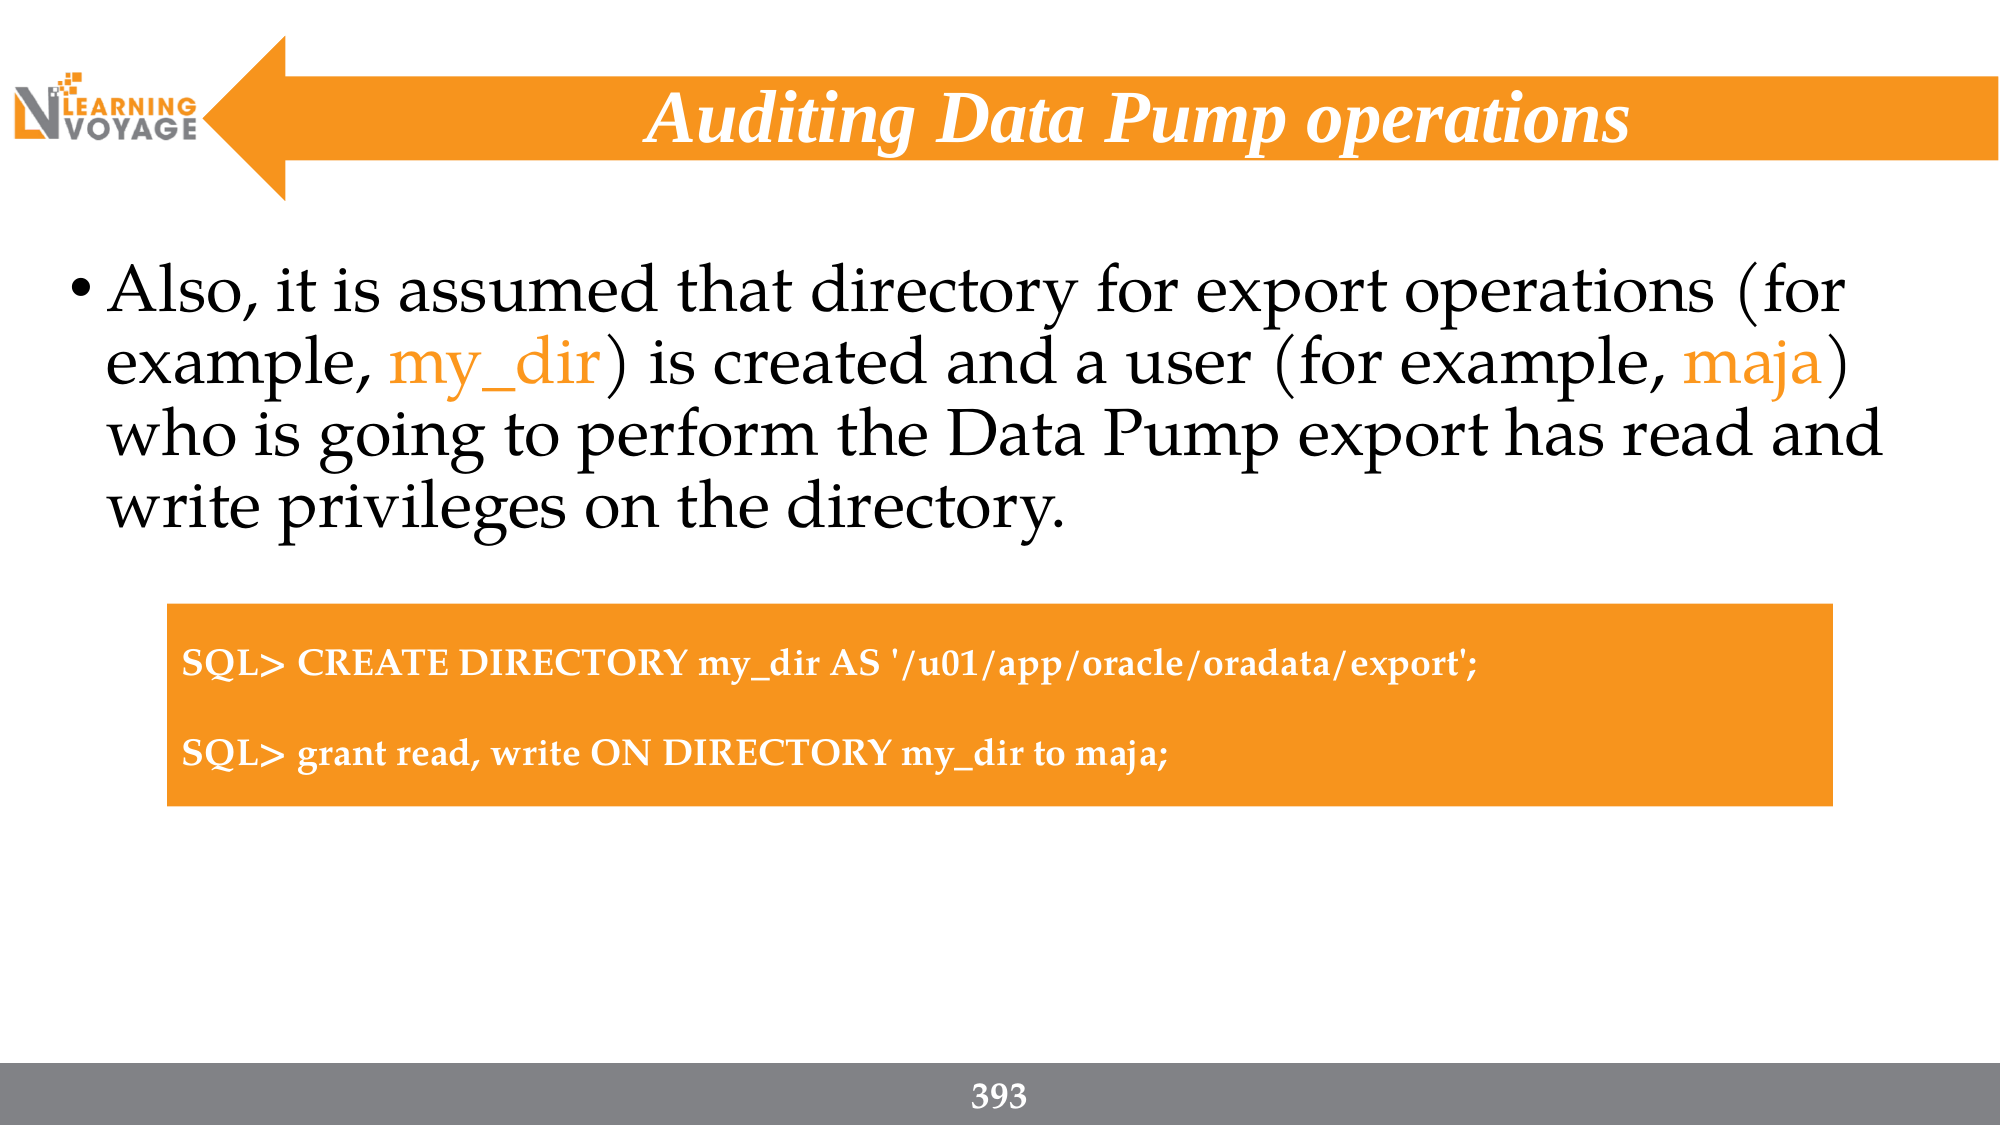

# Auditing Data Pump operations
Also, it is assumed that directory for export operations (for example, my_dir) is created and a user (for example, maja) who is going to perform the Data Pump export has read and write privileges on the directory.

SQL> CREATE DIRECTORY my_dir AS '/u01/app/oracle/oradata/export';

SQL> grant read, write ON DIRECTORY my_dir to maja;
393